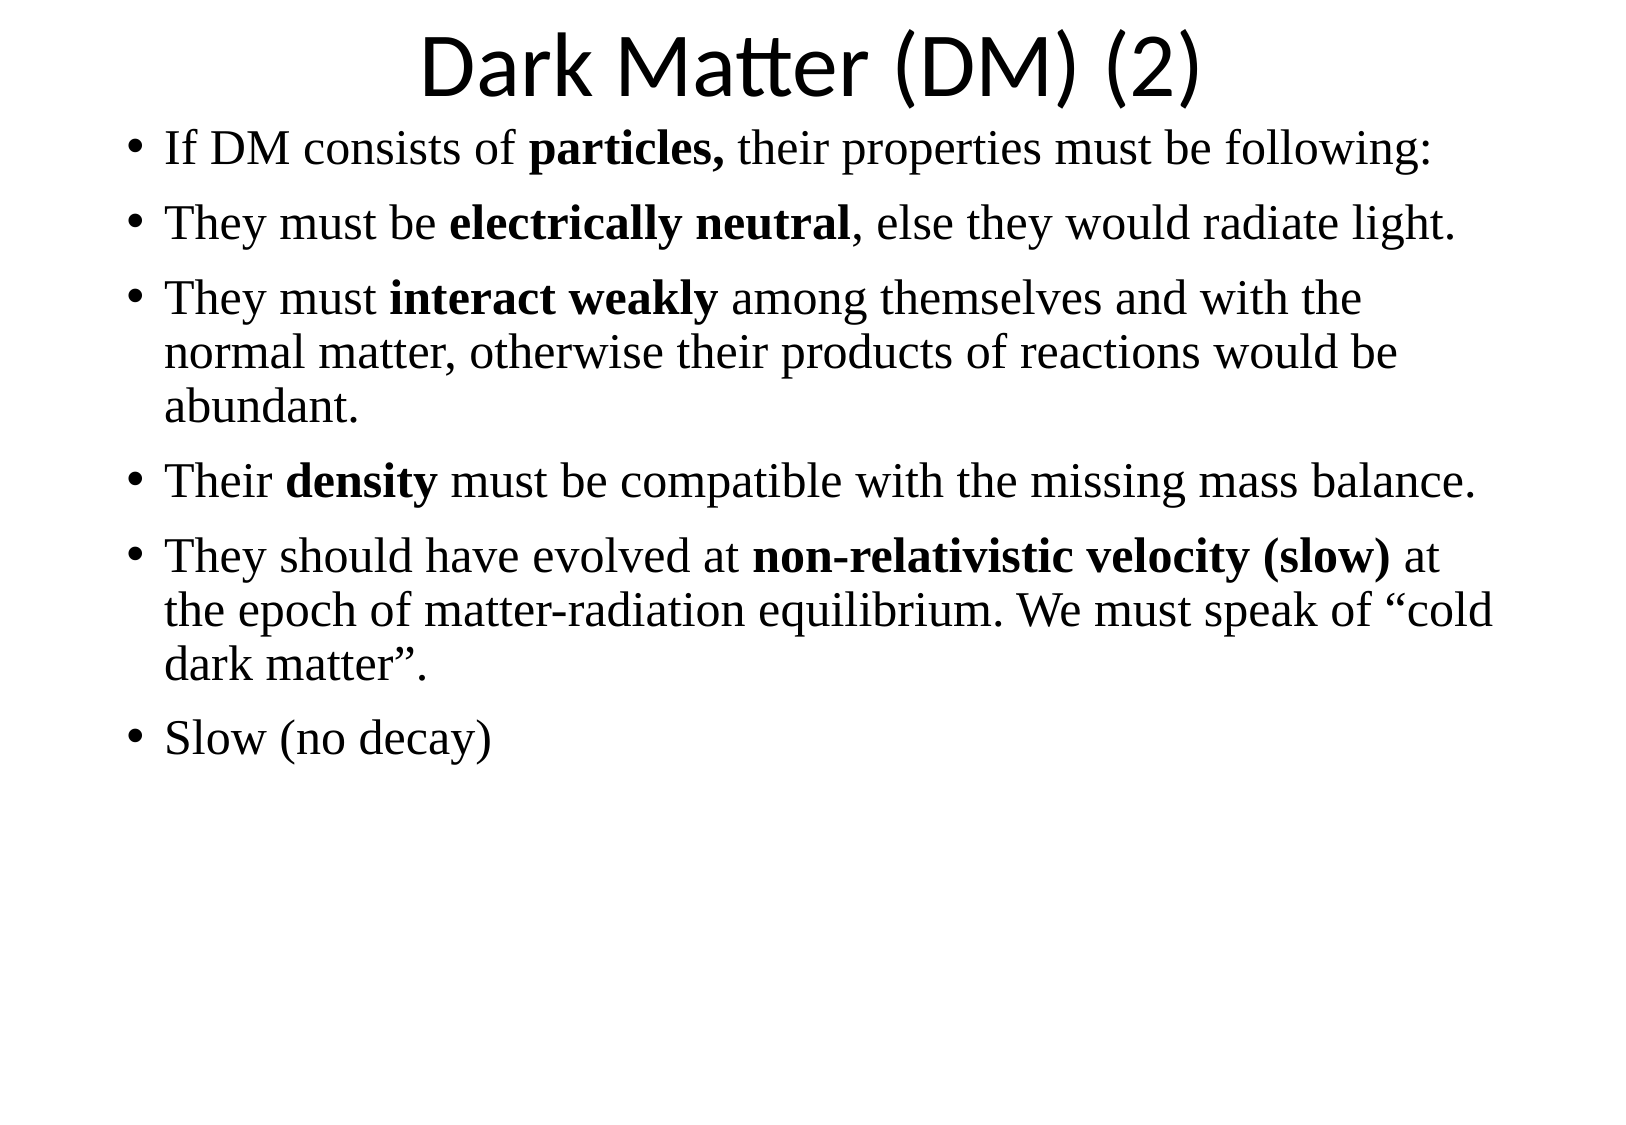

# Dark Matter (DM) (2)
If DM consists of particles, their properties must be following:
They must be electrically neutral, else they would radiate light.
They must interact weakly among themselves and with the normal matter, otherwise their products of reactions would be abundant.
Their density must be compatible with the missing mass balance.
They should have evolved at non-relativistic velocity (slow) at the epoch of matter-radiation equilibrium. We must speak of “cold dark matter”.
Slow (no decay)